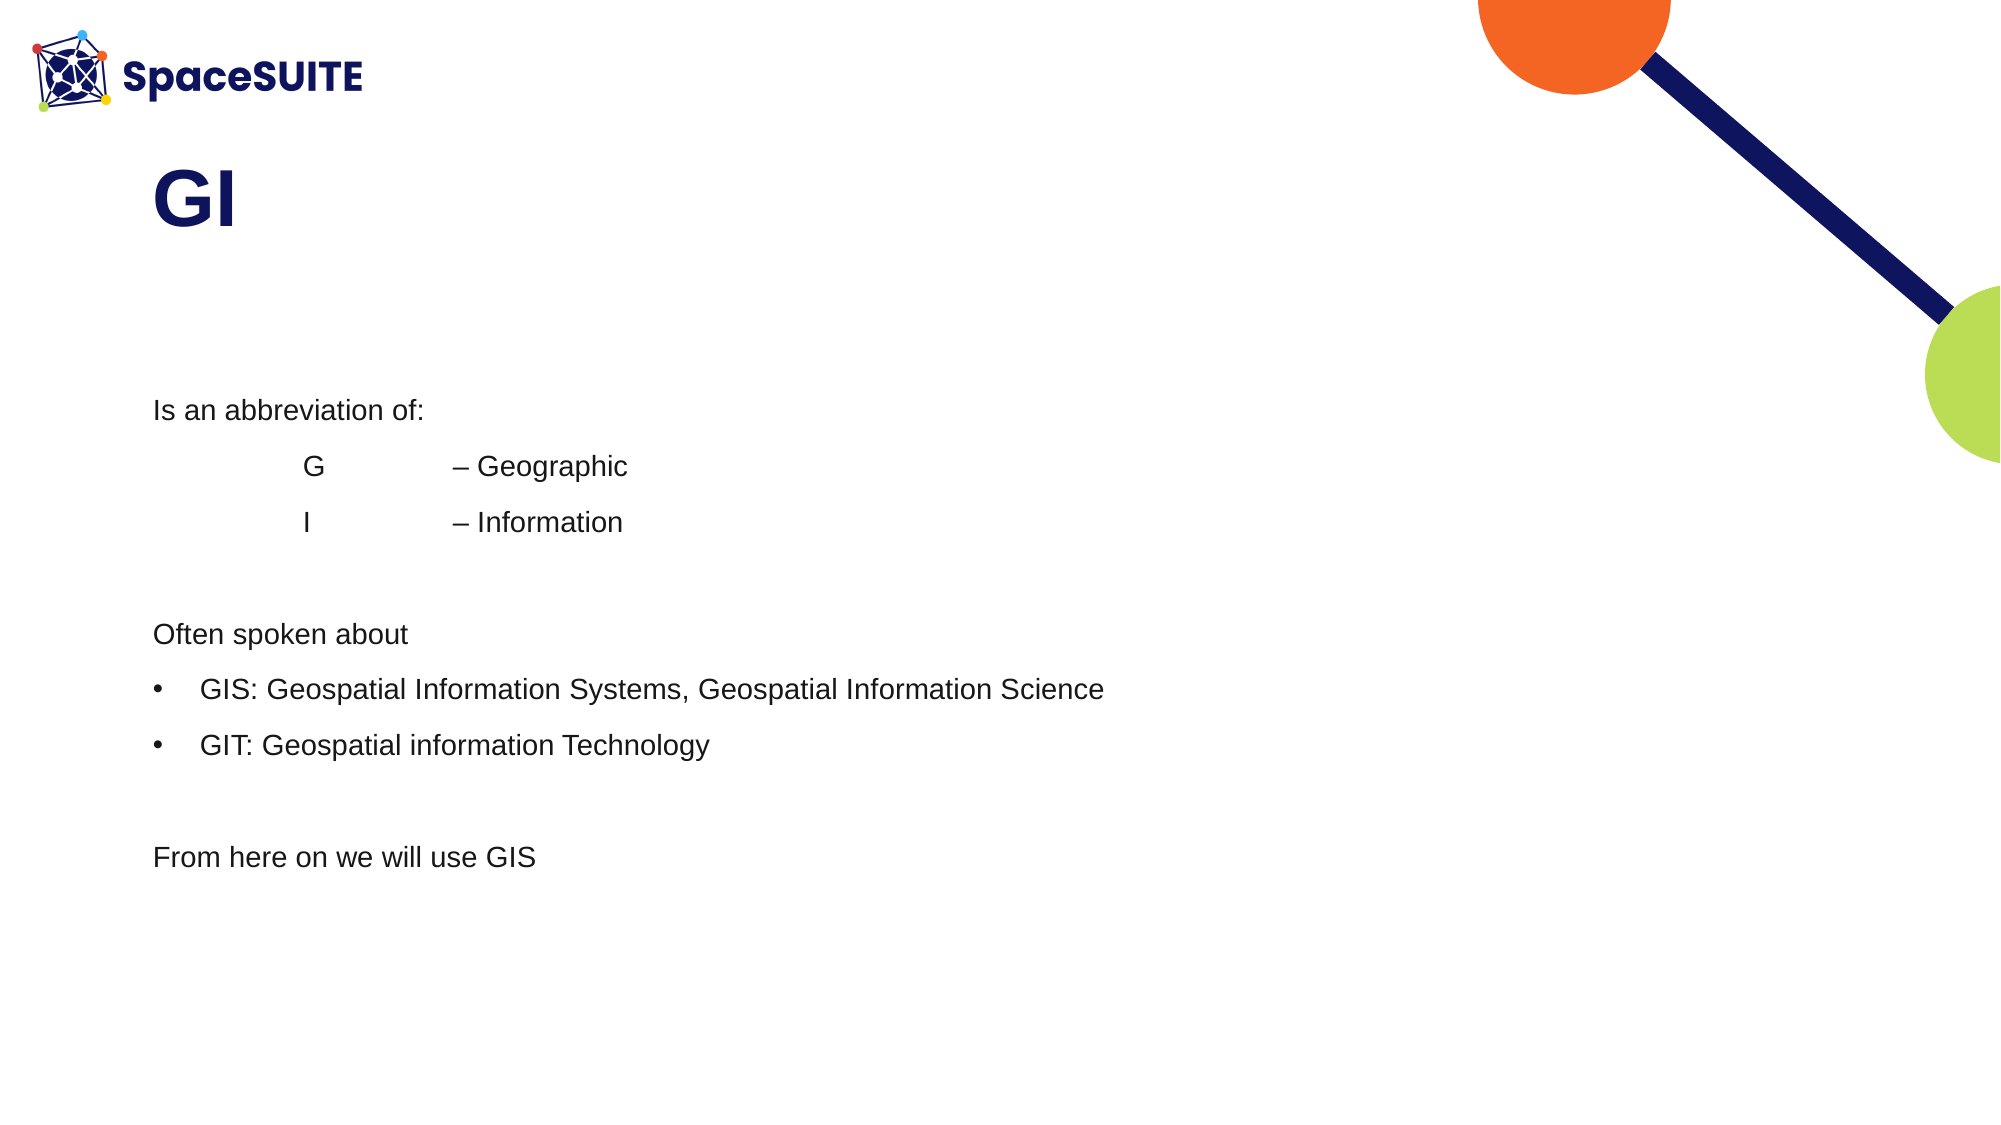

# GI

Is an abbreviation of:
	G	– Geographic
	I 	– Information

Often spoken about
GIS: Geospatial Information Systems, Geospatial Information Science
GIT: Geospatial information Technology

From here on we will use GIS